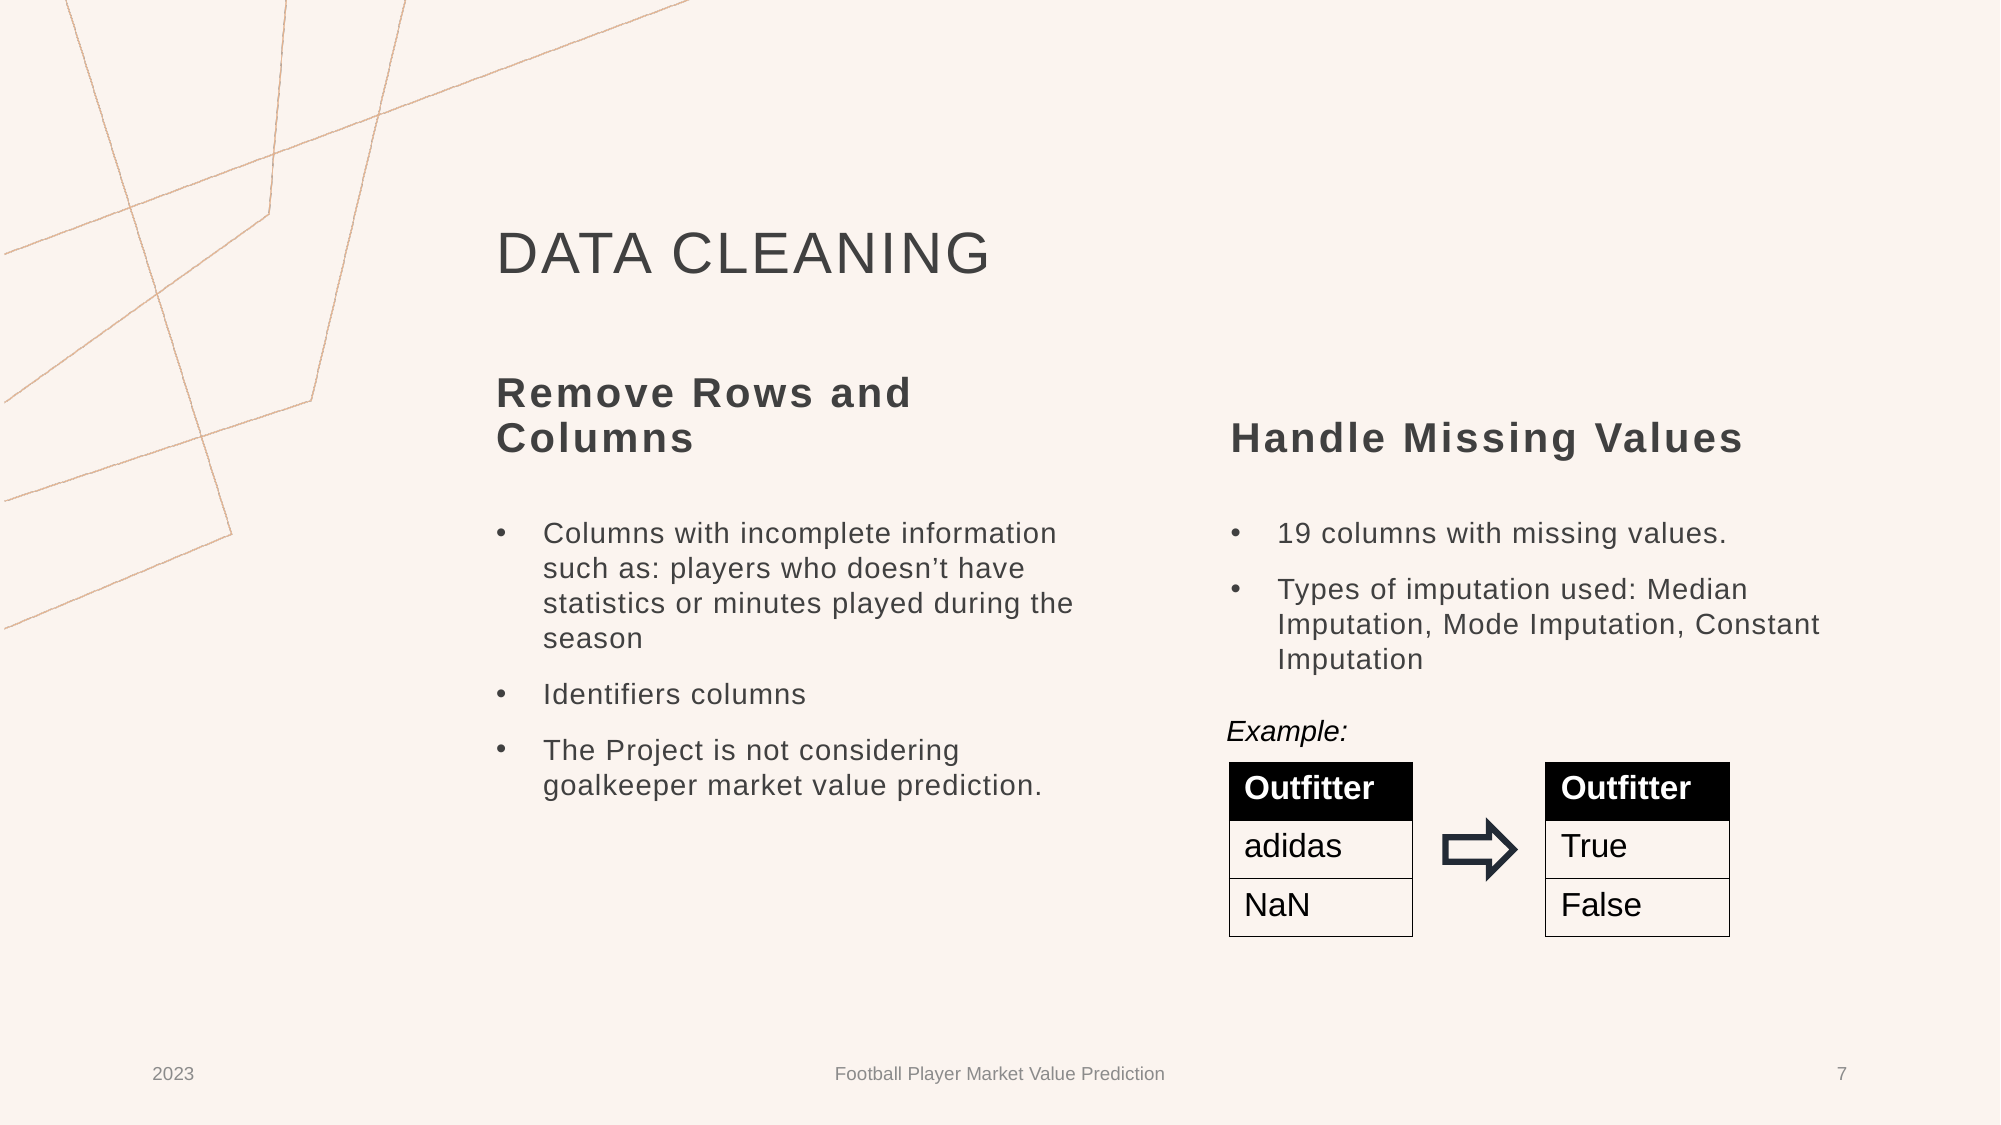

# Data cleaning
Remove Rows and Columns
Handle Missing Values
Columns with incomplete information such as: players who doesn’t have statistics or minutes played during the season
Identifiers columns
The Project is not considering goalkeeper market value prediction.
19 columns with missing values.
Types of imputation used: Median Imputation, Mode Imputation, Constant Imputation
Example:
| Outfitter |
| --- |
| adidas |
| NaN |
| Outfitter |
| --- |
| True |
| False |

2023
Football Player Market Value Prediction
7